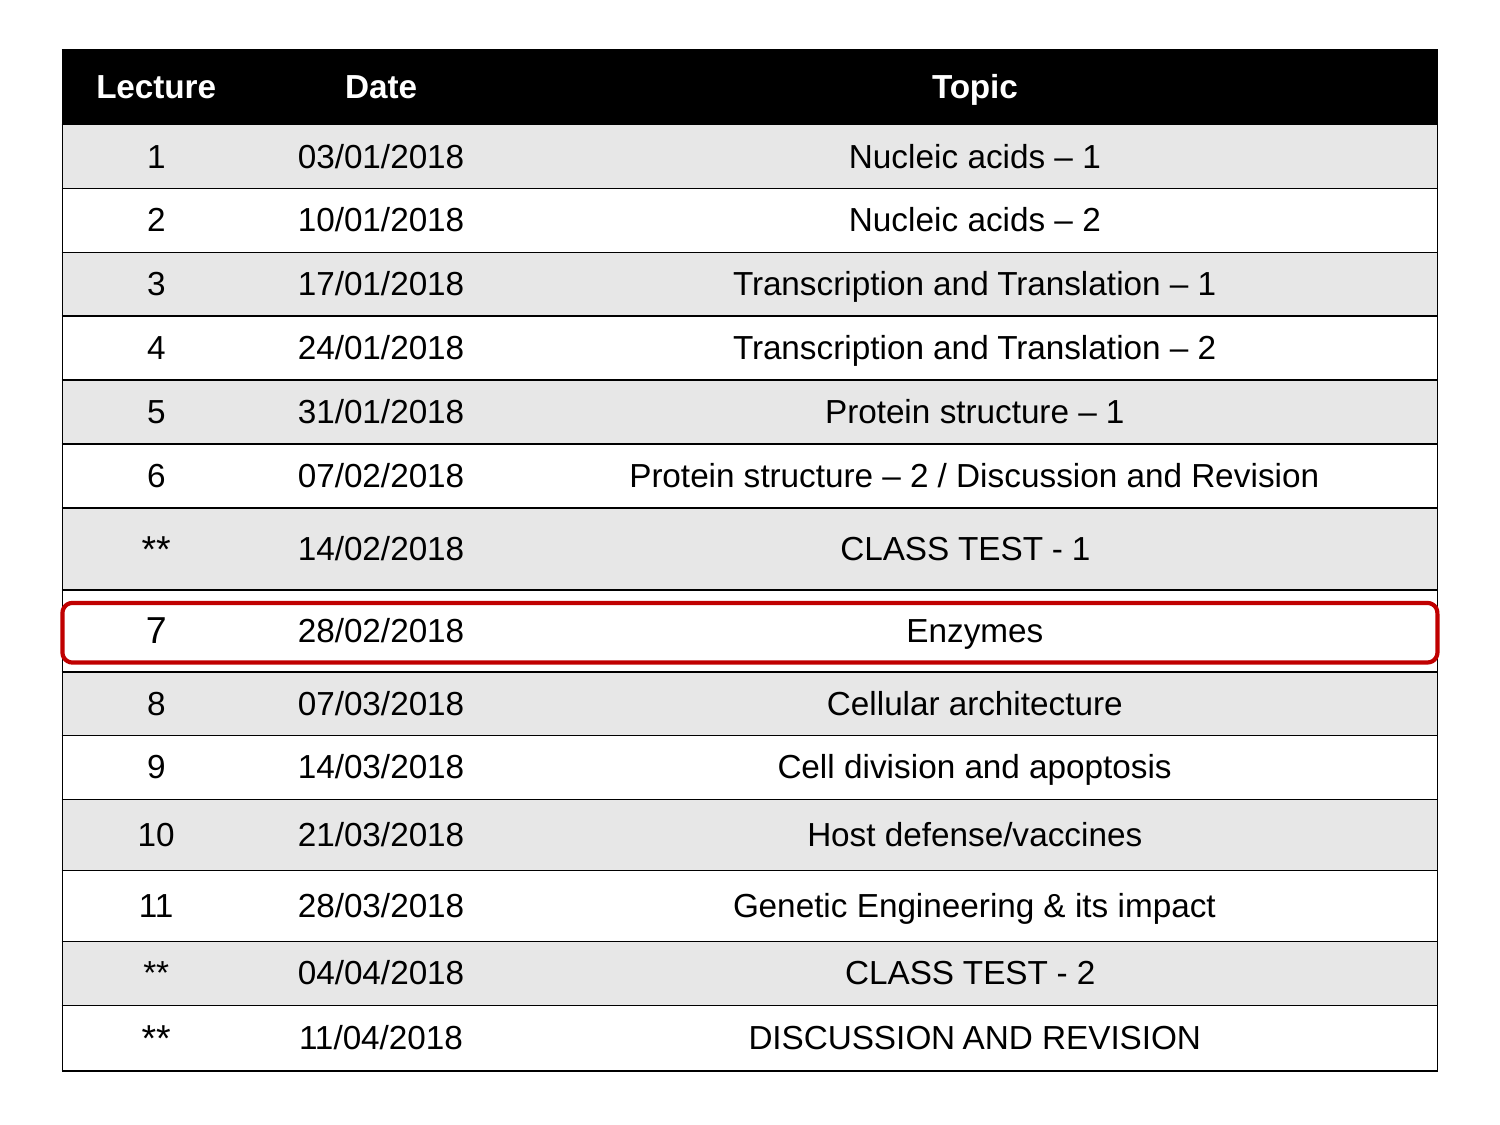

| Lecture | Date | Topic |
| --- | --- | --- |
| 1 | 03/01/2018 | Nucleic acids – 1 |
| 2 | 10/01/2018 | Nucleic acids – 2 |
| 3 | 17/01/2018 | Transcription and Translation – 1 |
| 4 | 24/01/2018 | Transcription and Translation – 2 |
| 5 | 31/01/2018 | Protein structure – 1 |
| 6 | 07/02/2018 | Protein structure – 2 / Discussion and Revision |
| \*\* | 14/02/2018 | CLASS TEST - 1 |
| 7 | 28/02/2018 | Enzymes |
| 8 | 07/03/2018 | Cellular architecture |
| 9 | 14/03/2018 | Cell division and apoptosis |
| 10 | 21/03/2018 | Host defense/vaccines |
| 11 | 28/03/2018 | Genetic Engineering & its impact |
| \*\* | 04/04/2018 | CLASS TEST - 2 |
| \*\* | 11/04/2018 | DISCUSSION AND REVISION |